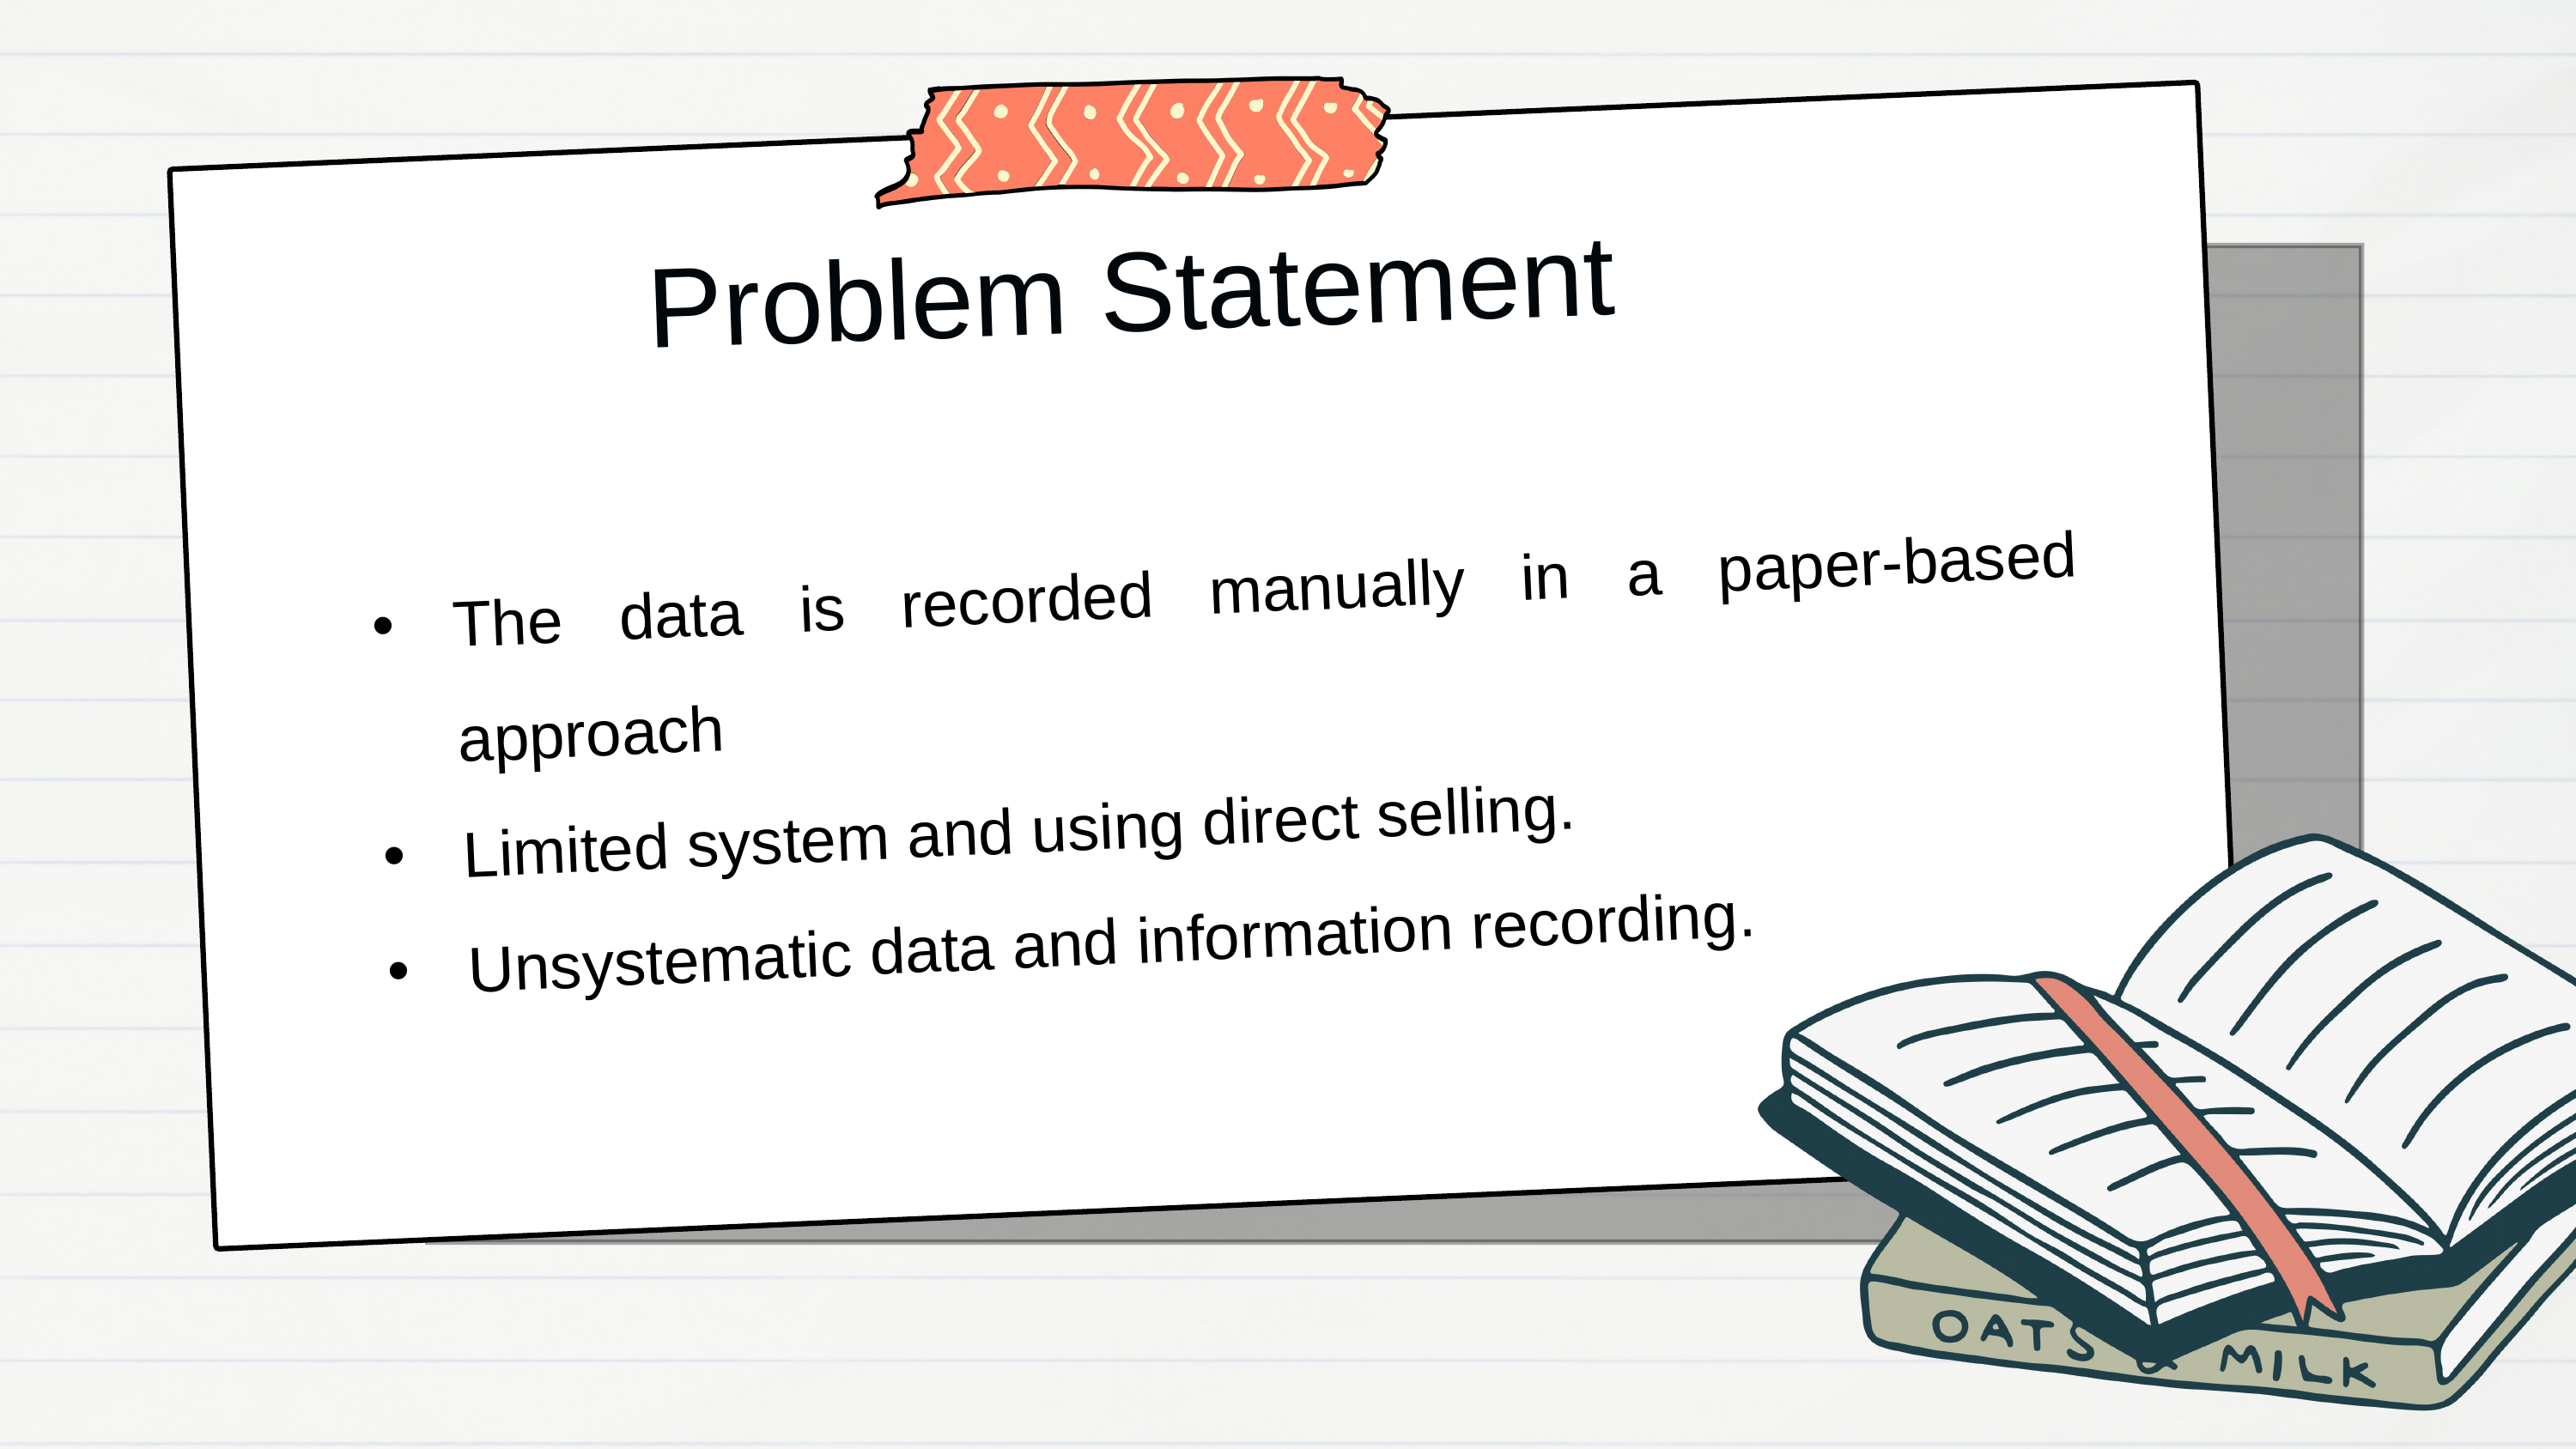

Problem Statement

The data is recorded manually in a paper-based approach
Limited system and using direct selling.
Unsystematic data and information recording.